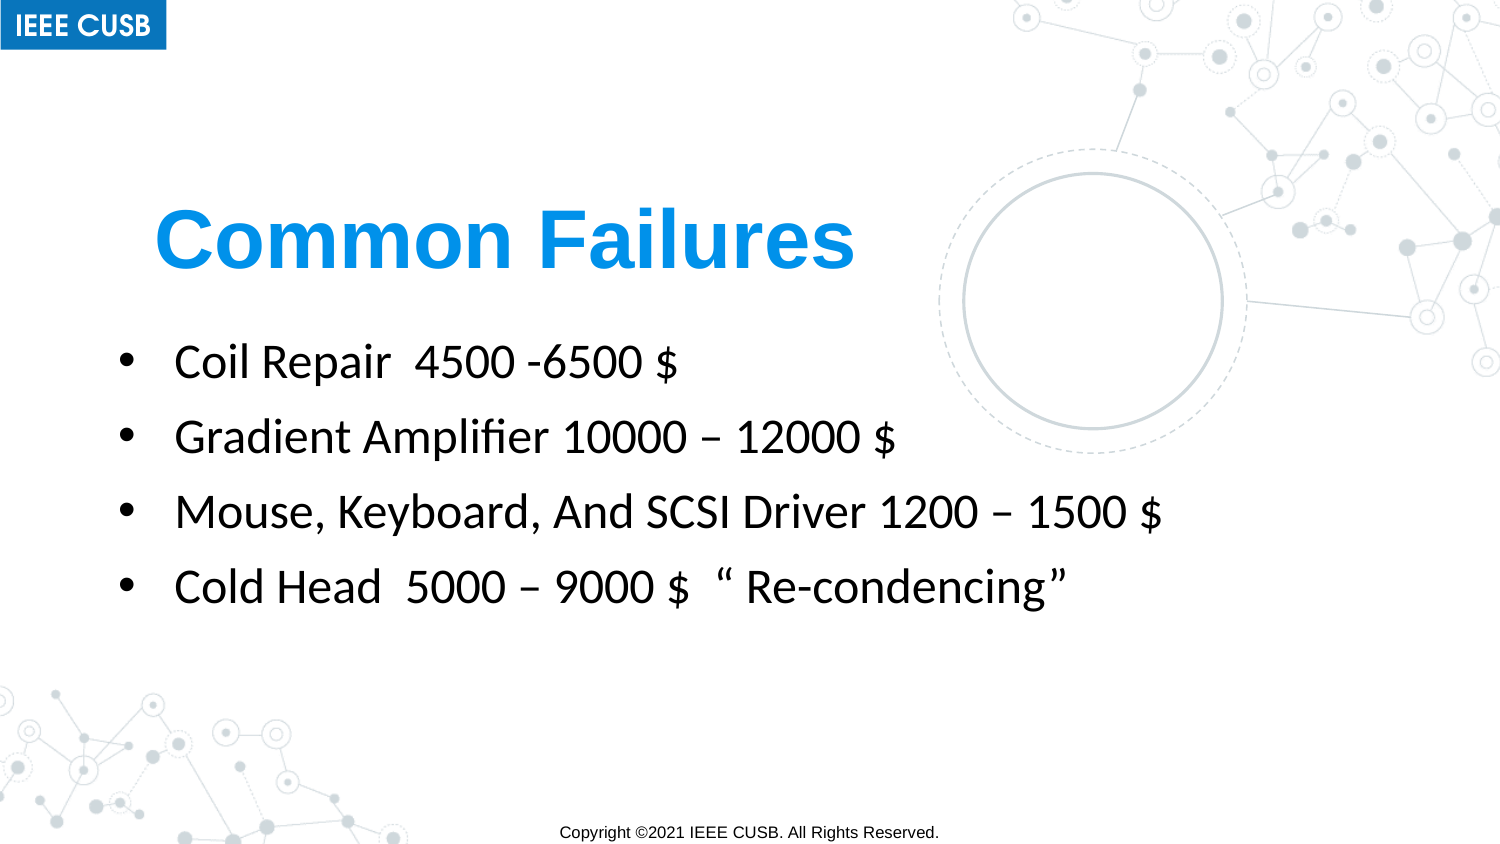

Common Failures
Coil Repair  4500 -6500 $
Gradient Amplifier 10000 – 12000 $
Mouse, Keyboard, And SCSI Driver 1200 – 1500 $
Cold Head  5000 – 9000 $  “ Re-condencing”